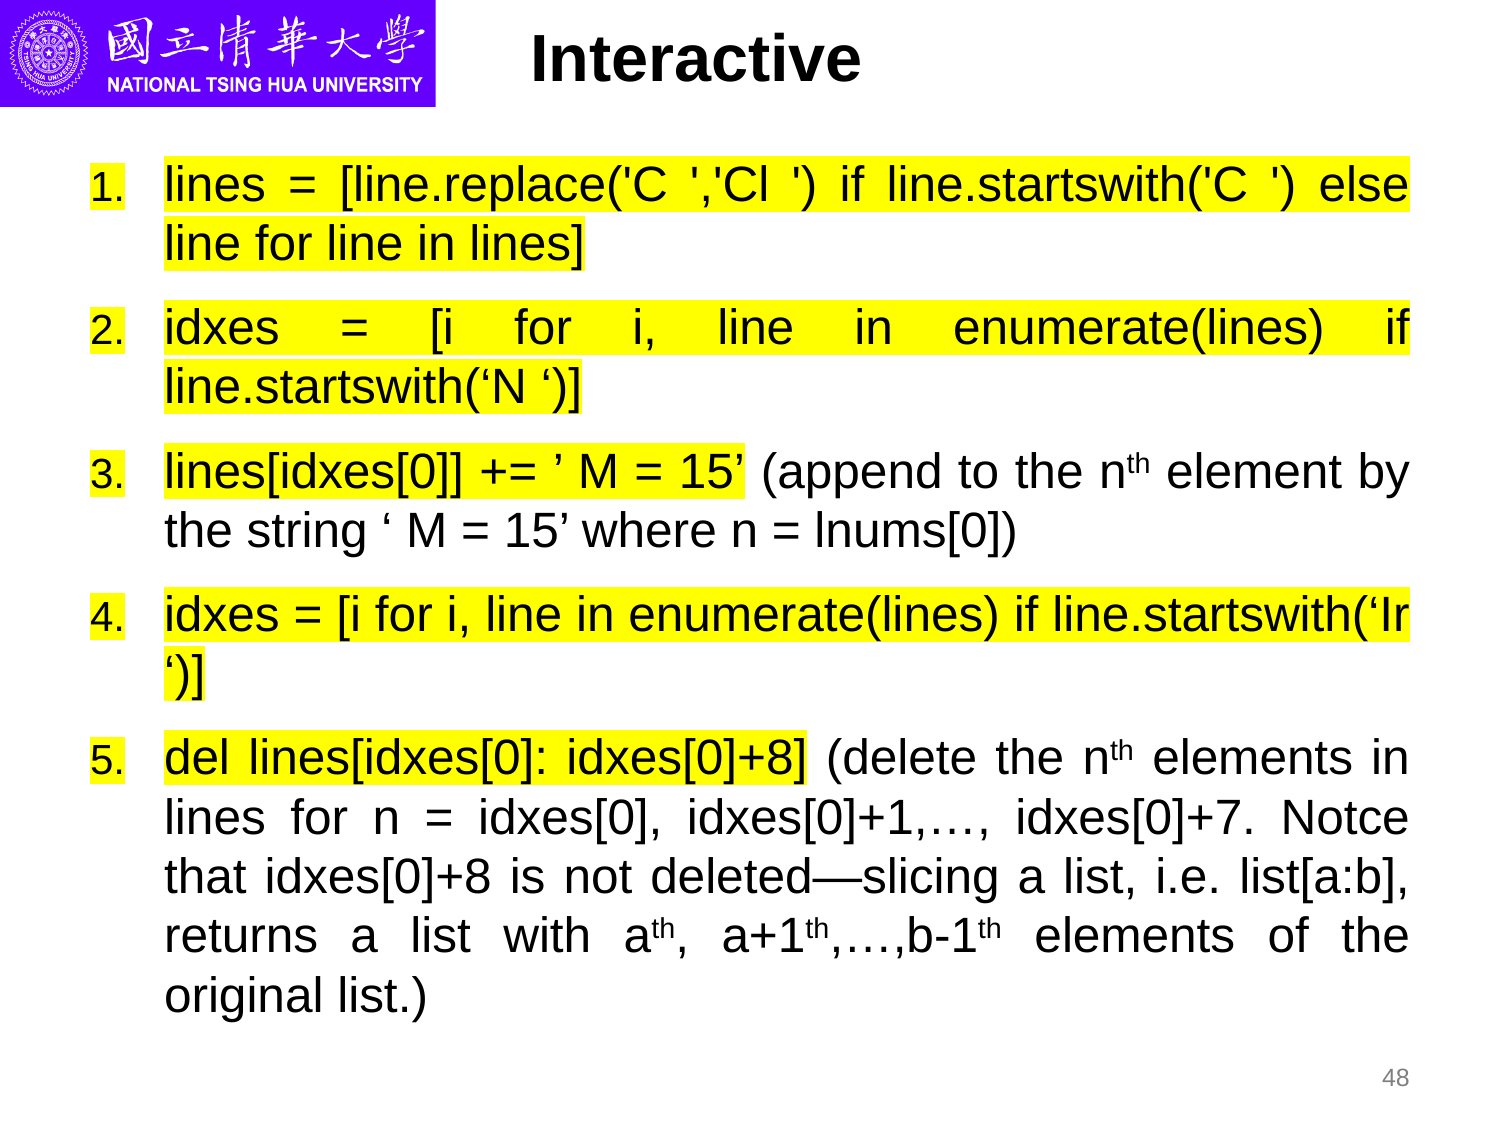

# Interactive
lines = [line.replace('C ','Cl ') if line.startswith('C ') else line for line in lines]
idxes = [i for i, line in enumerate(lines) if line.startswith(‘N ‘)]
lines[idxes[0]] += ’ M = 15’ (append to the nth element by the string ‘ M = 15’ where n = lnums[0])
idxes = [i for i, line in enumerate(lines) if line.startswith(‘Ir ‘)]
del lines[idxes[0]: idxes[0]+8] (delete the nth elements in lines for n = idxes[0], idxes[0]+1,…, idxes[0]+7. Notce that idxes[0]+8 is not deleted—slicing a list, i.e. list[a:b], returns a list with ath, a+1th,…,b-1th elements of the original list.)

48